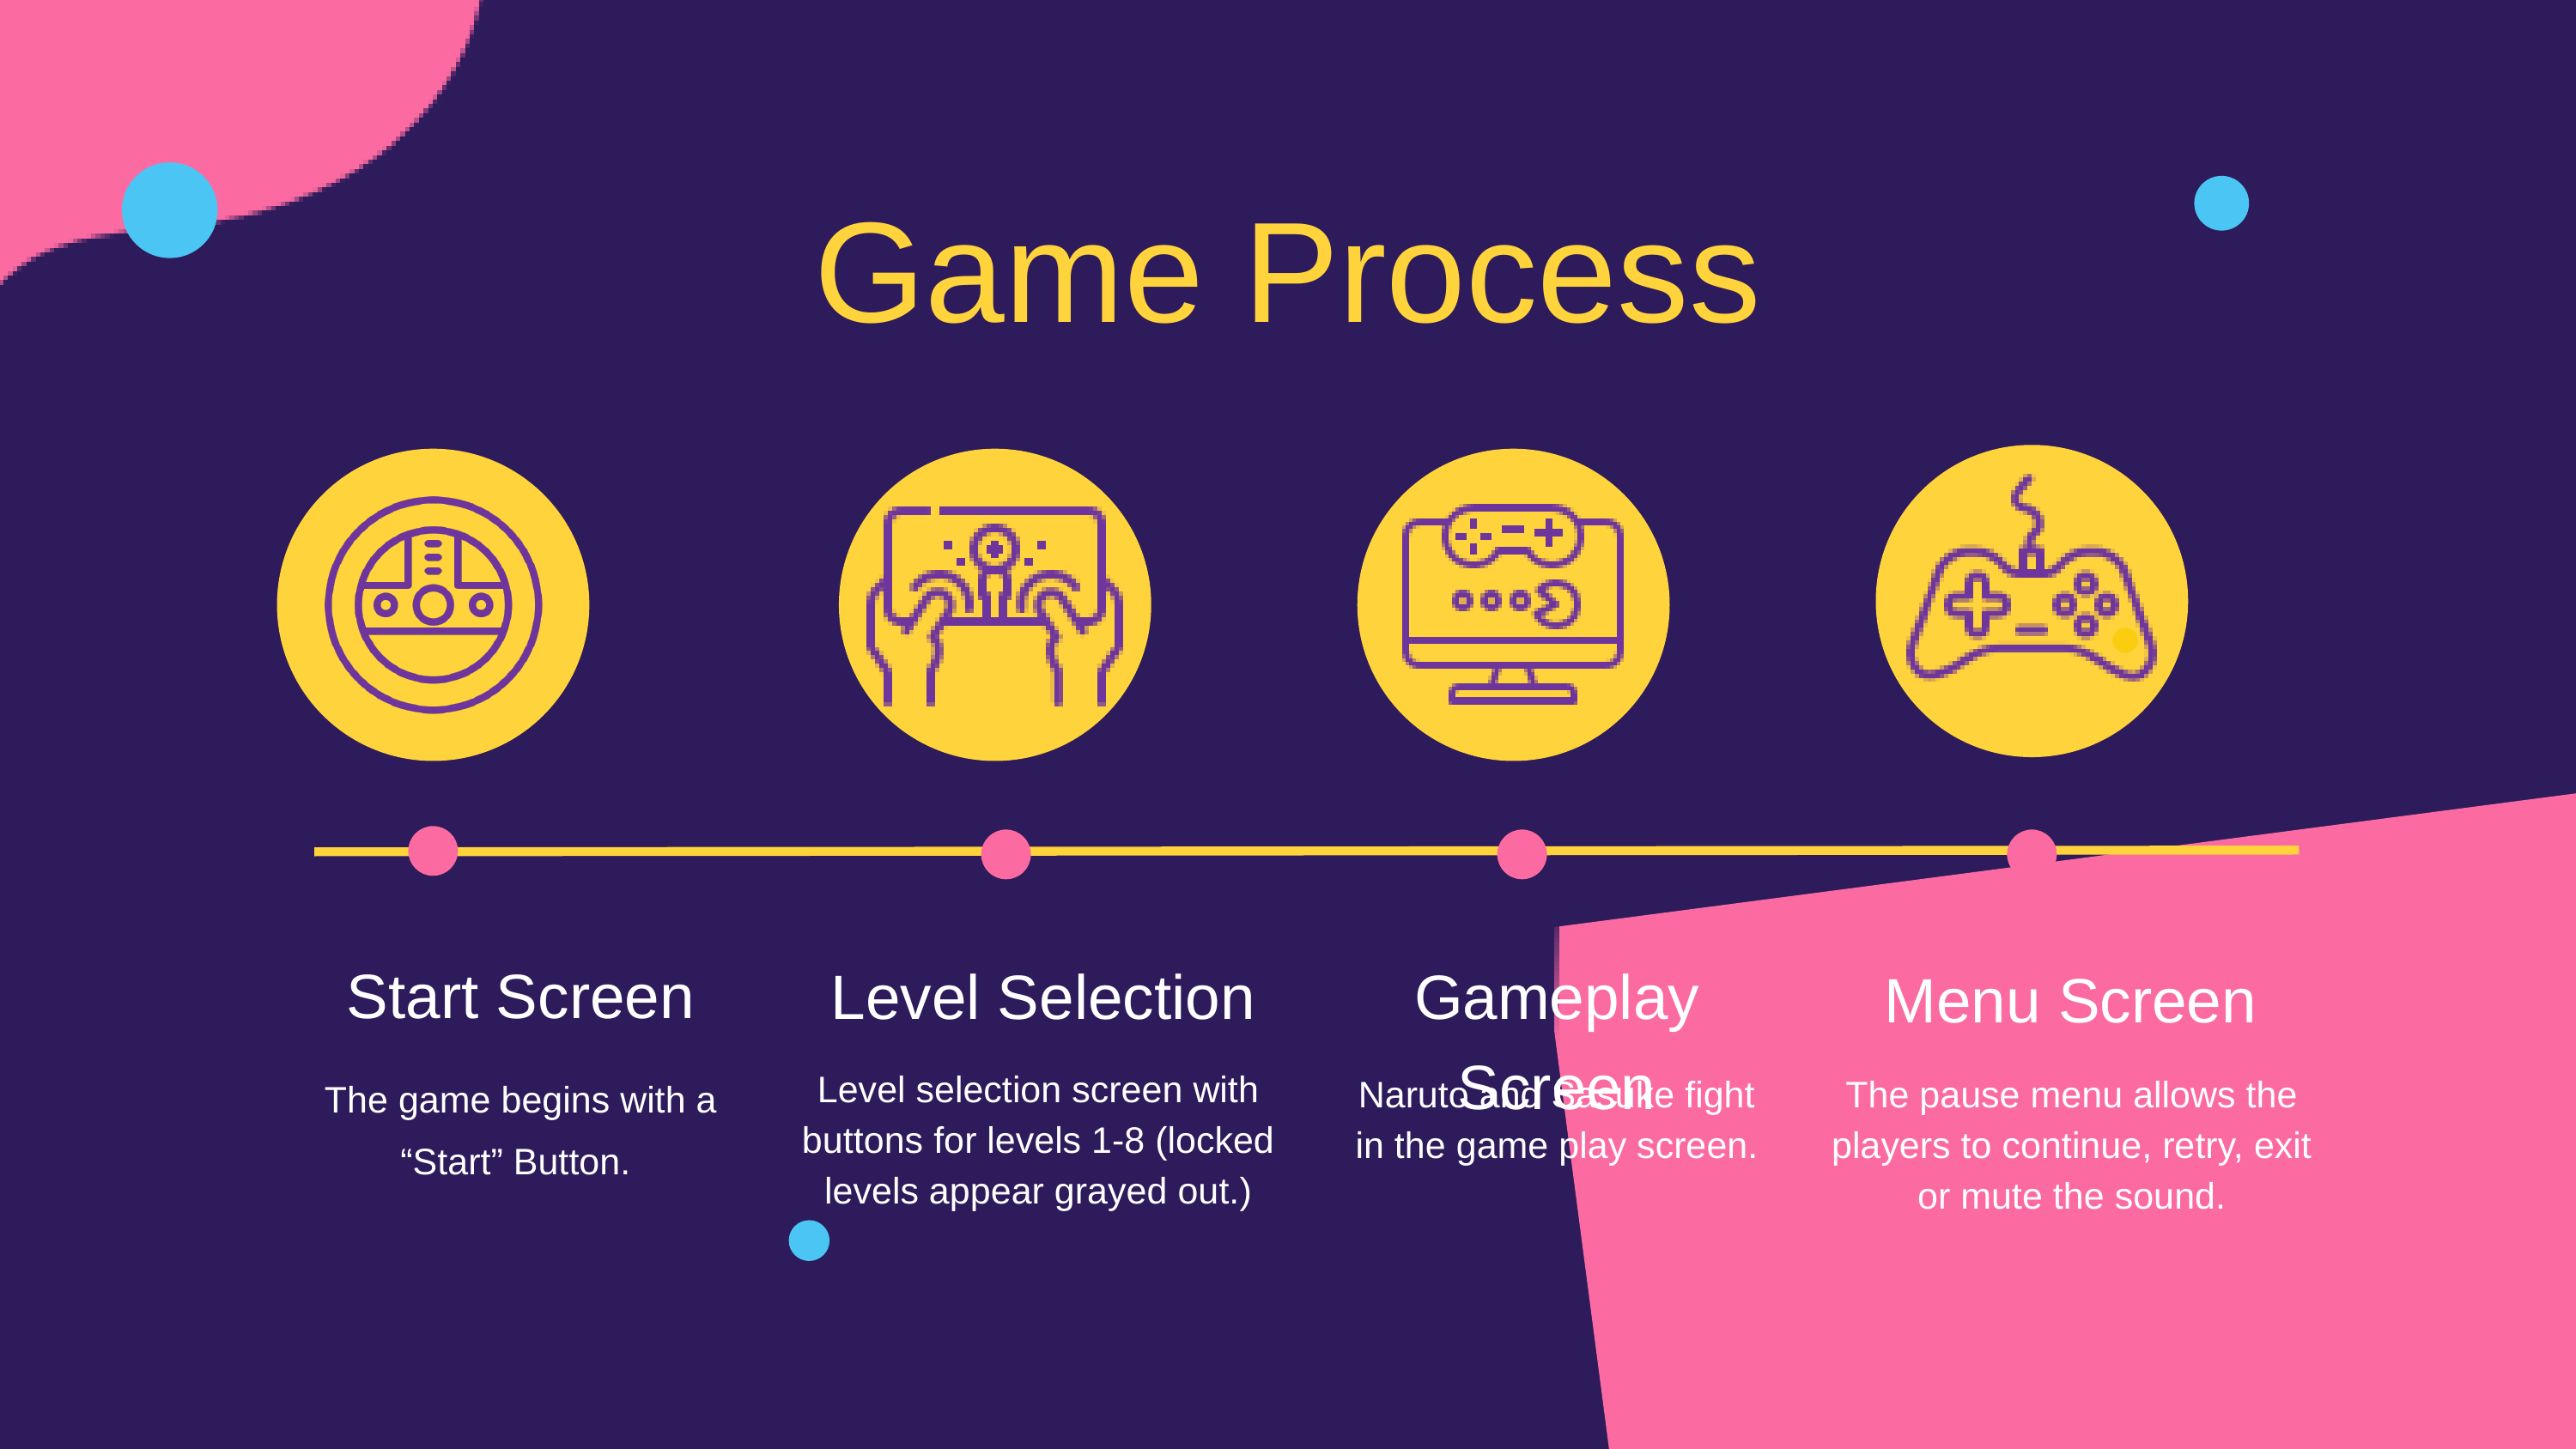

Game Process

Start Screen
Level Selection
Gameplay Screen
Menu Screen
The game begins with a “Start” Button.
Level selection screen with buttons for levels 1-8 (locked levels appear grayed out.)
The pause menu allows the players to continue, retry, exit or mute the sound.
Naruto and Sasuke fight in the game play screen.